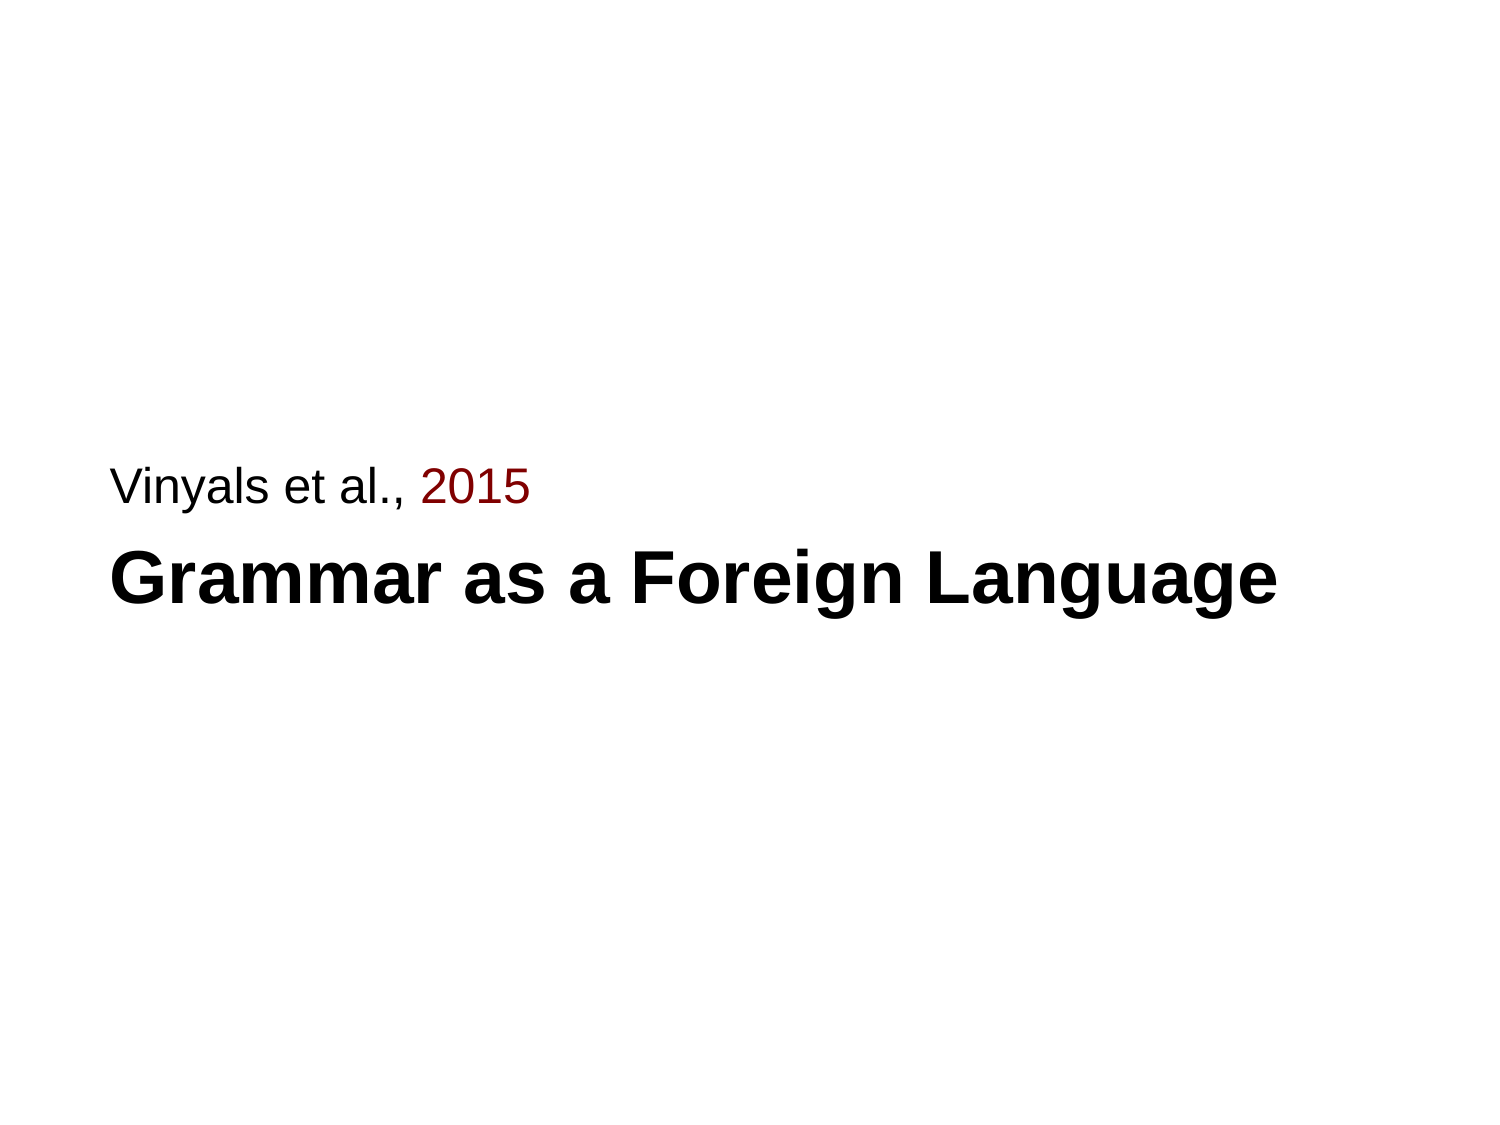

Vinyals et al., 2015
Grammar as a Foreign Language